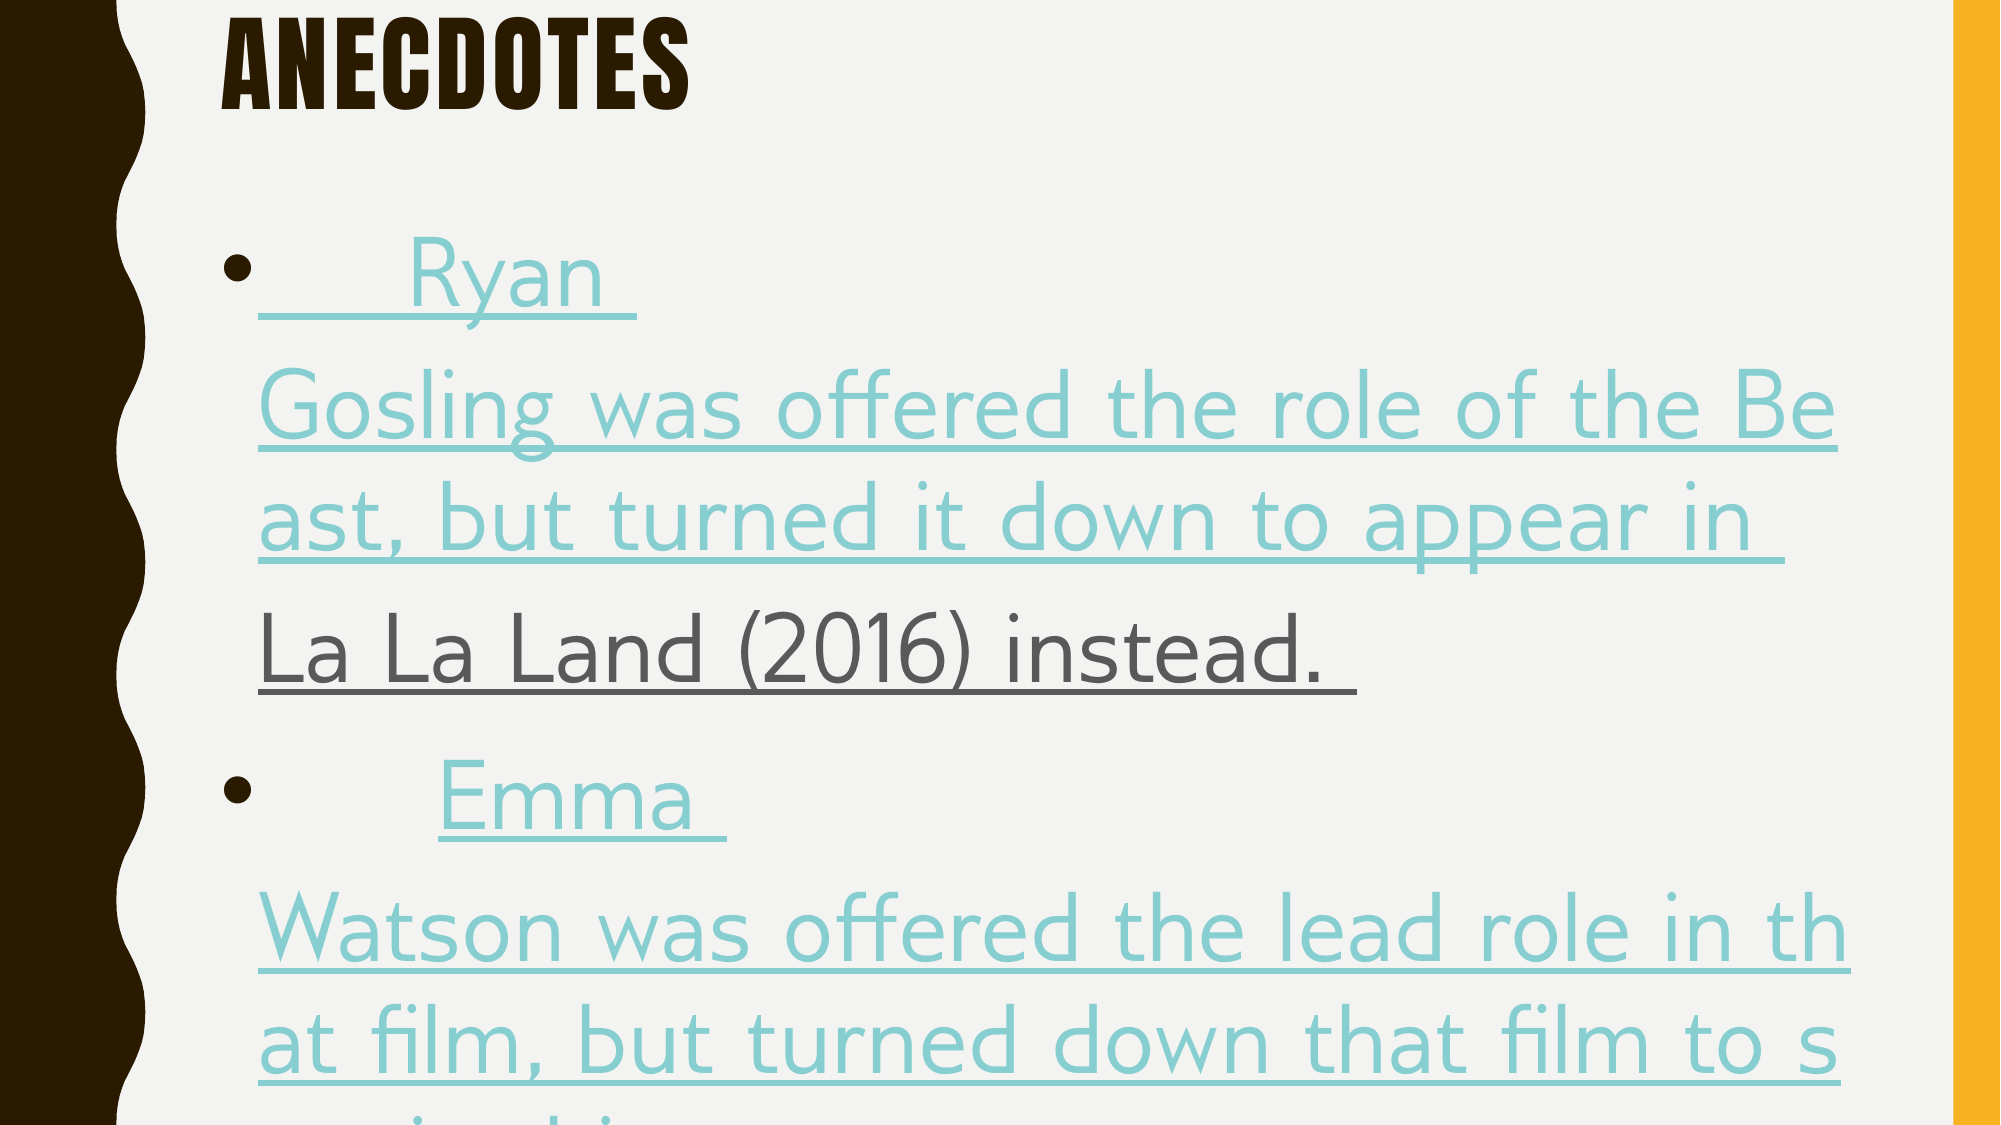

# anecdotes
     Ryan Gosling was offered the role of the Beast, but turned it down to appear in La La Land (2016) instead.
      Emma Watson was offered the lead role in that film, but turned down that film to star in this one.